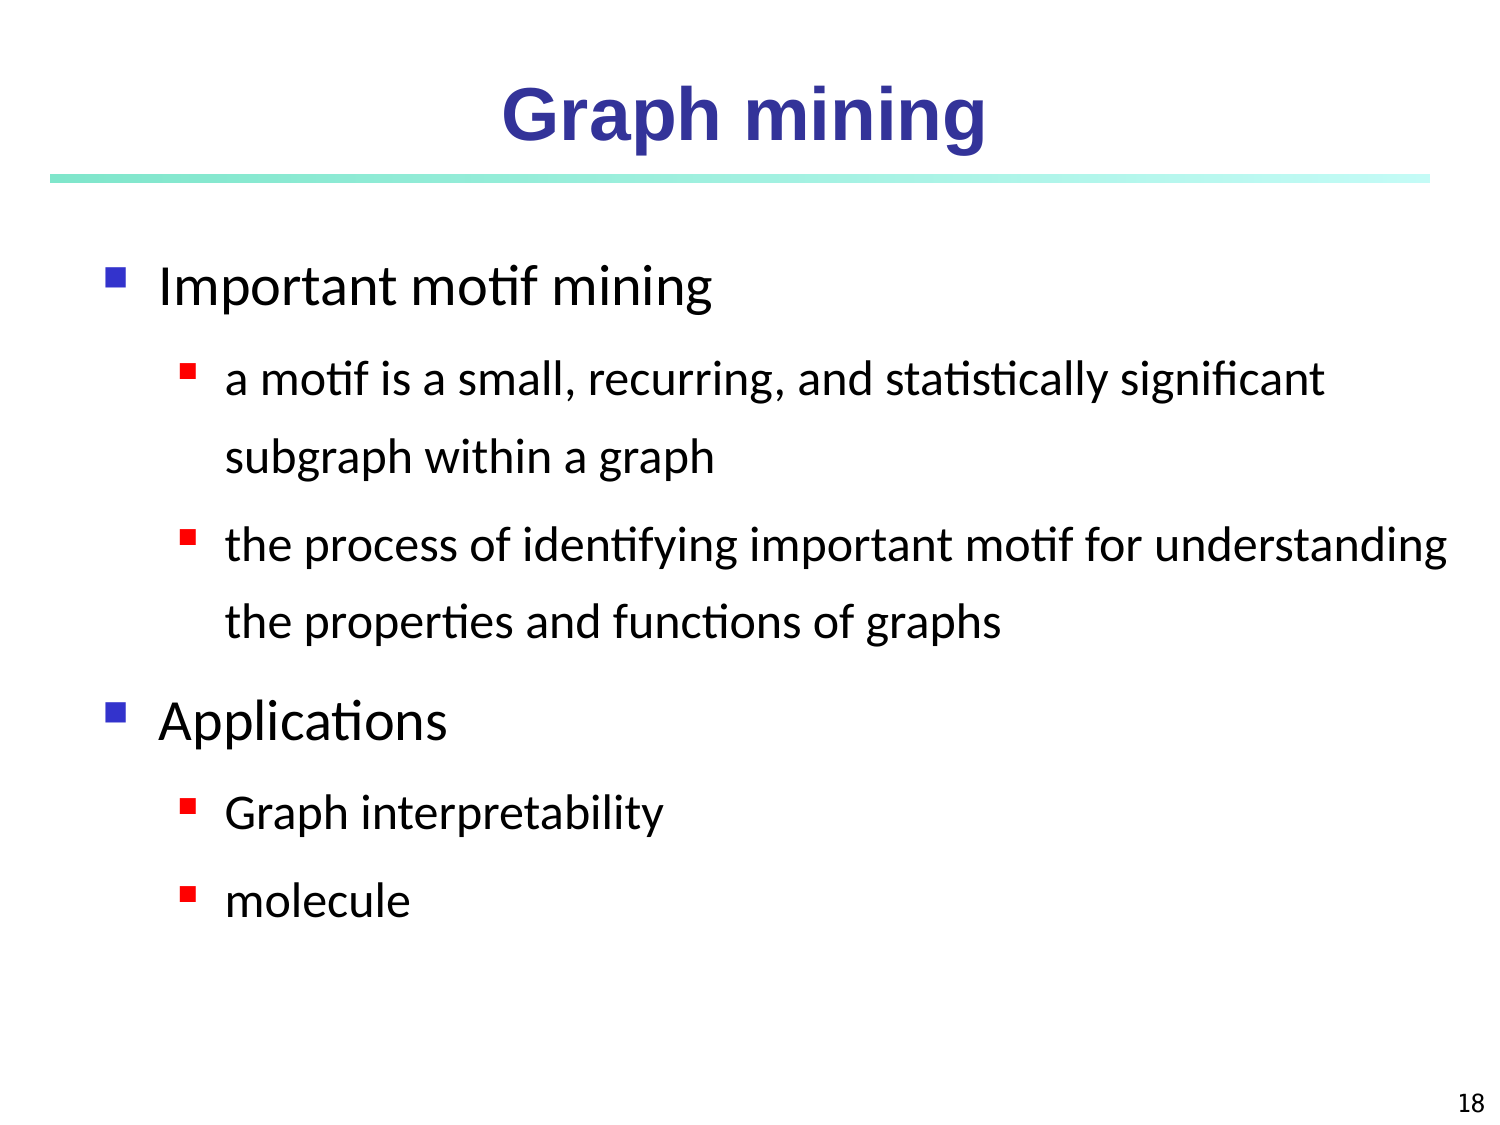

# Graph mining
Important motif mining
a motif is a small, recurring, and statistically significant subgraph within a graph
the process of identifying important motif for understanding the properties and functions of graphs
Applications
Graph interpretability
molecule

18